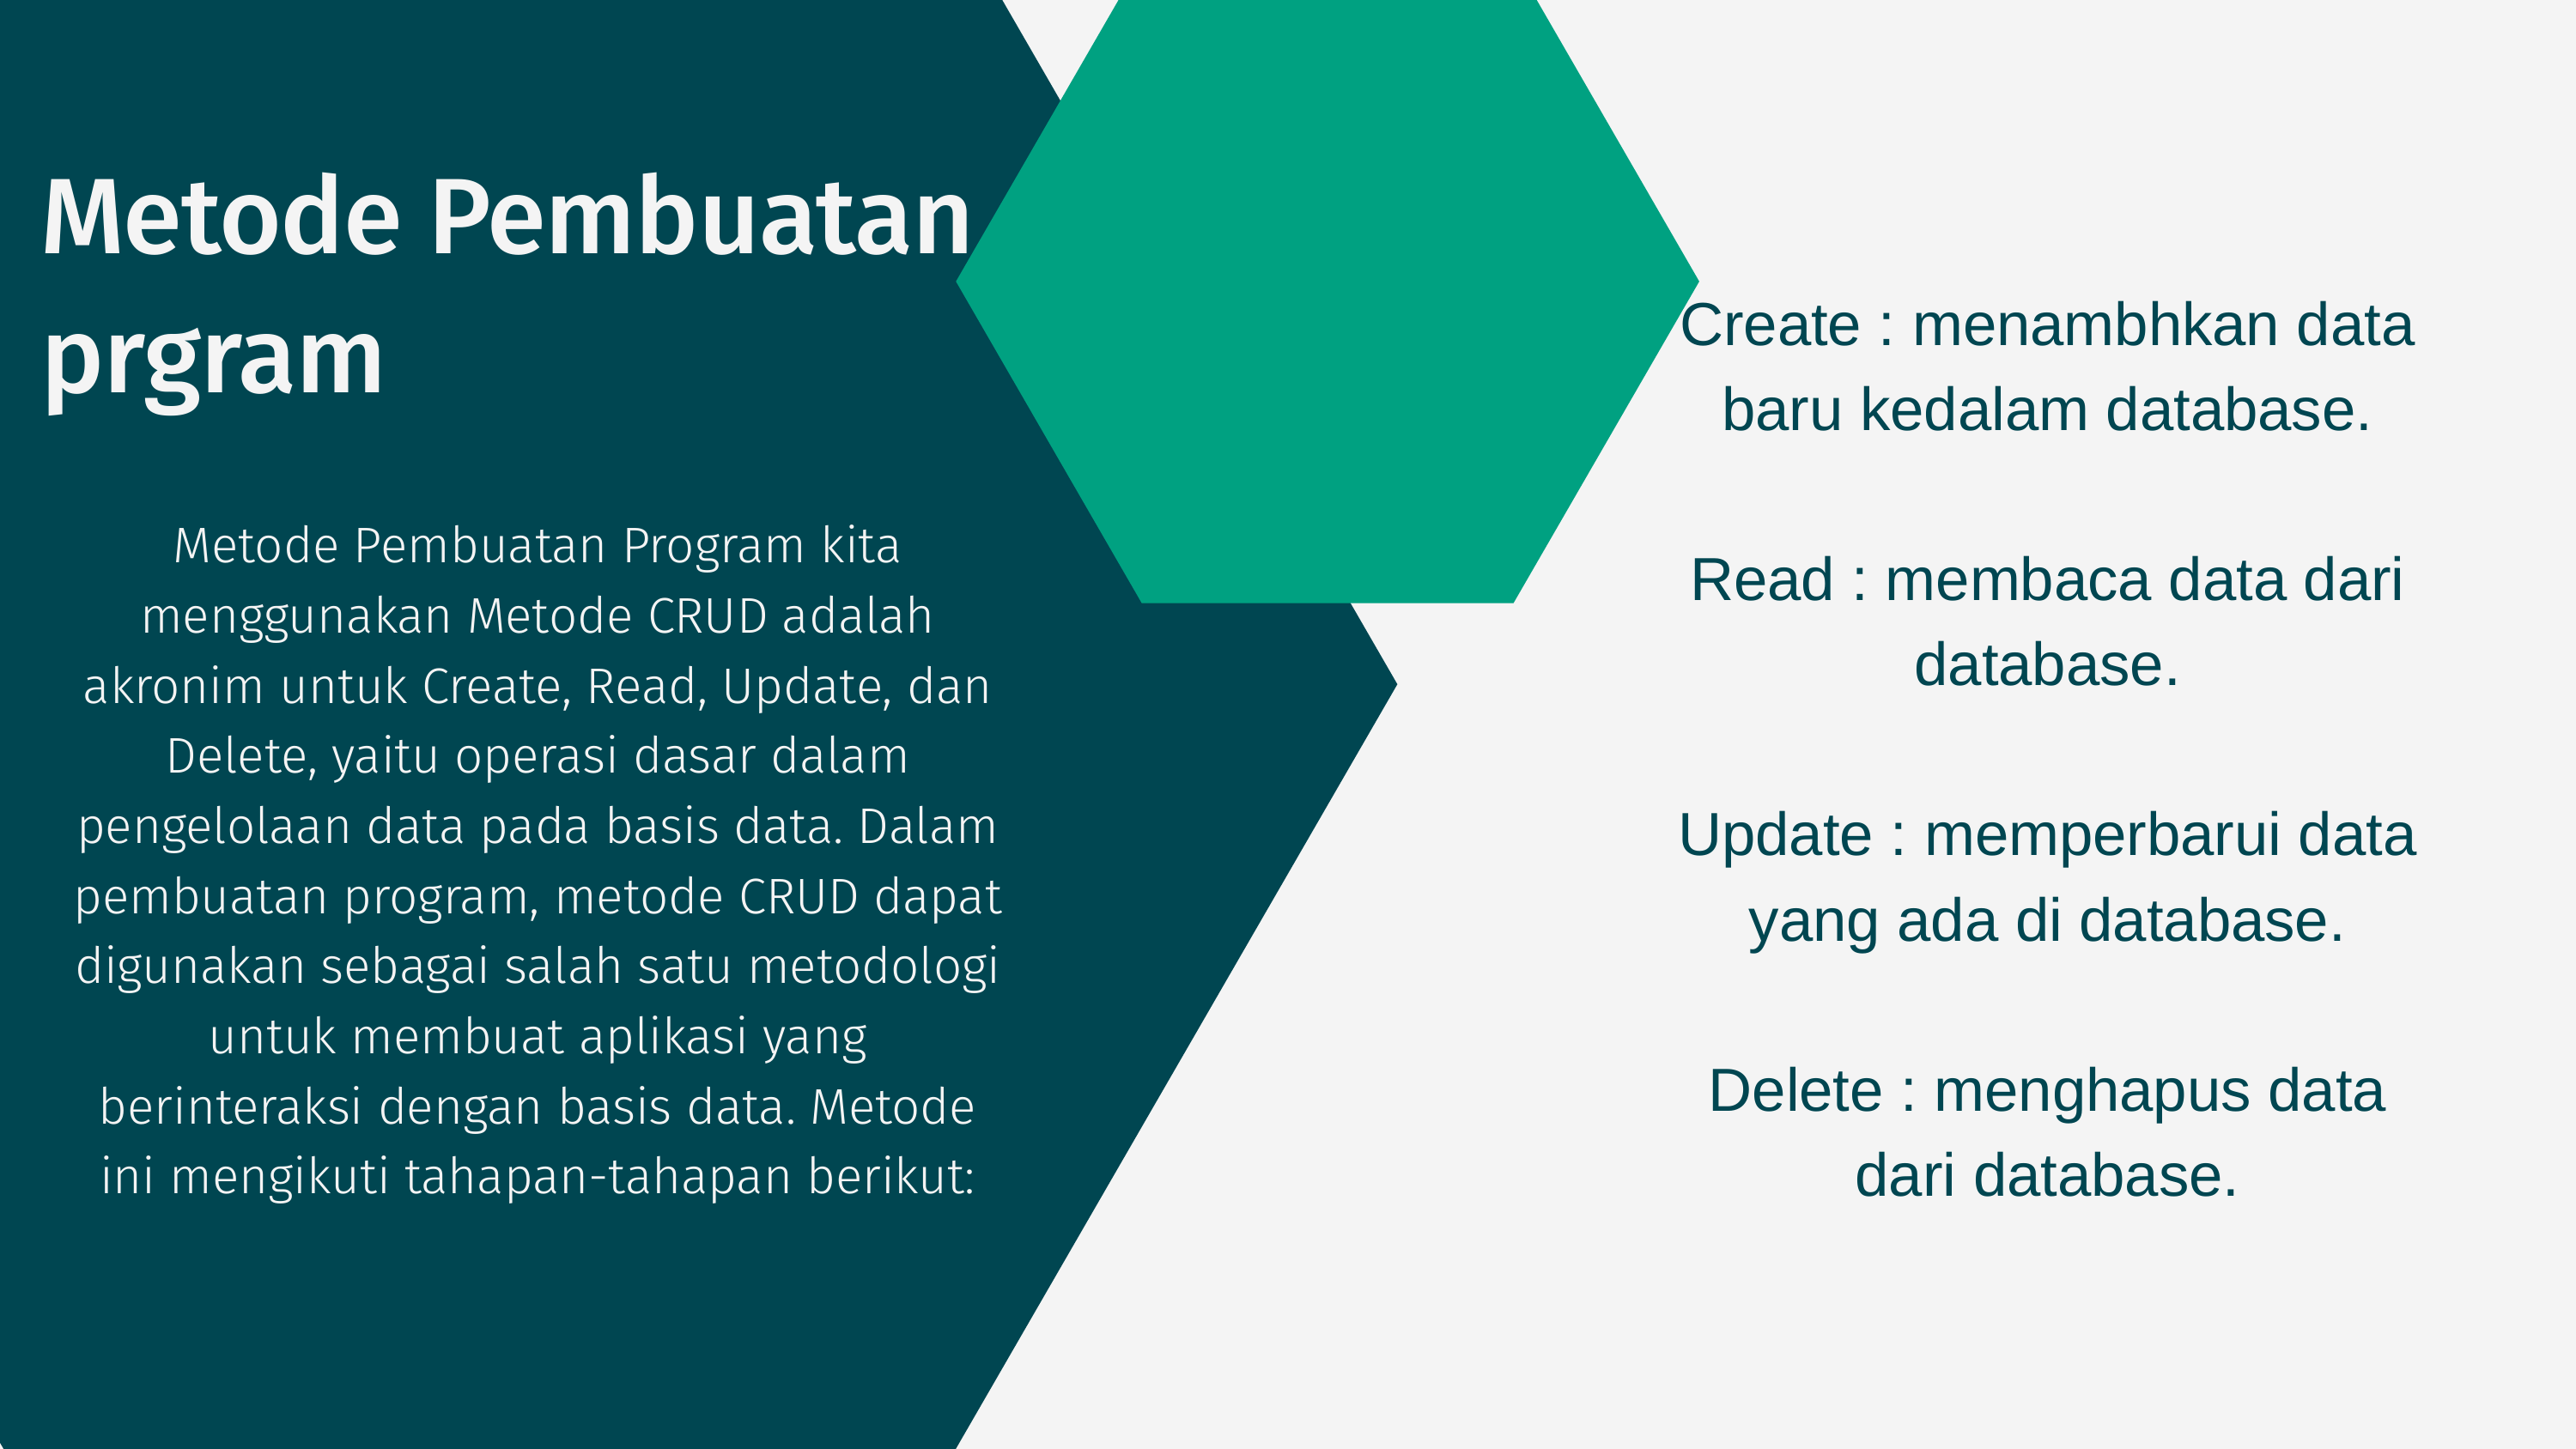

Metode Pembuatan prgram
Create : menambhkan data baru kedalam database.

Read : membaca data dari database.

Update : memperbarui data yang ada di database.

Delete : menghapus data dari database.
Metode Pembuatan Program kita menggunakan Metode CRUD adalah akronim untuk Create, Read, Update, dan Delete, yaitu operasi dasar dalam pengelolaan data pada basis data. Dalam pembuatan program, metode CRUD dapat digunakan sebagai salah satu metodologi untuk membuat aplikasi yang berinteraksi dengan basis data. Metode ini mengikuti tahapan-tahapan berikut: